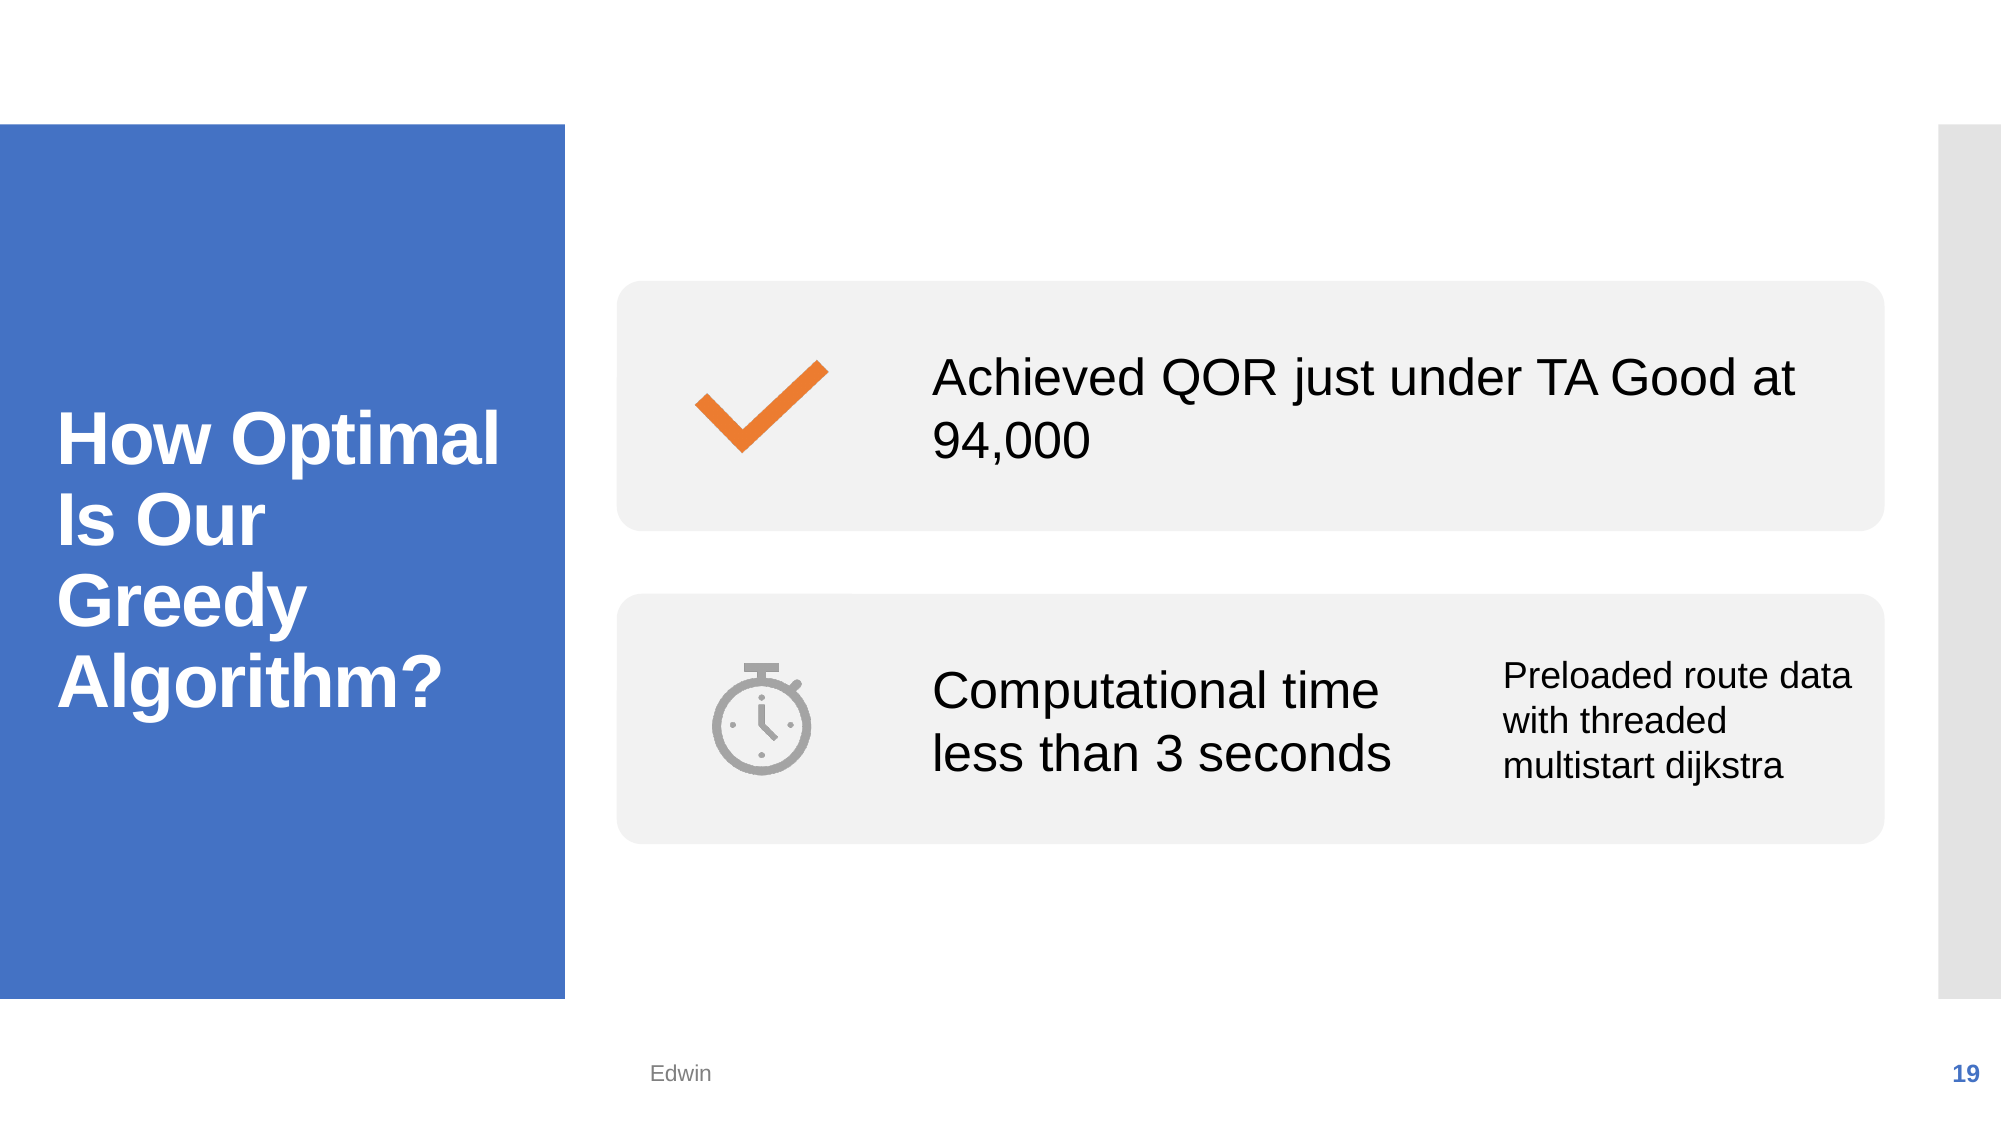

Achieved QOR just under TA Good at 94,000
Computational time less than 3 seconds
Preloaded route data with threaded multistart dijkstra
# How Optimal Is Our Greedy Algorithm?
Edwin
19